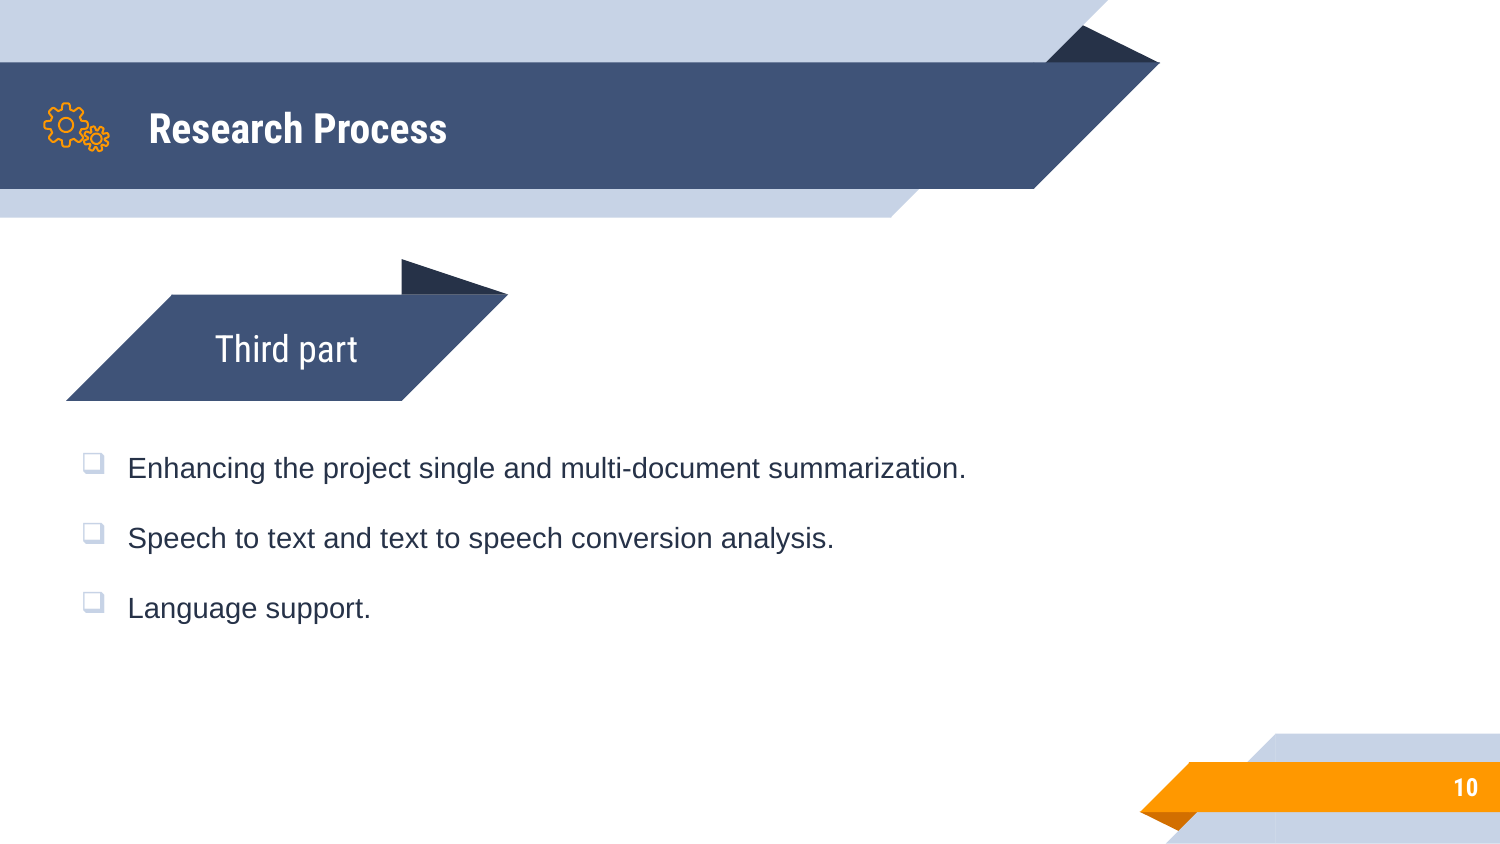

# Research Process

Third part

Enhancing the project single and multi-document summarization.

Speech to text and text to speech conversion analysis.

Language support.
10